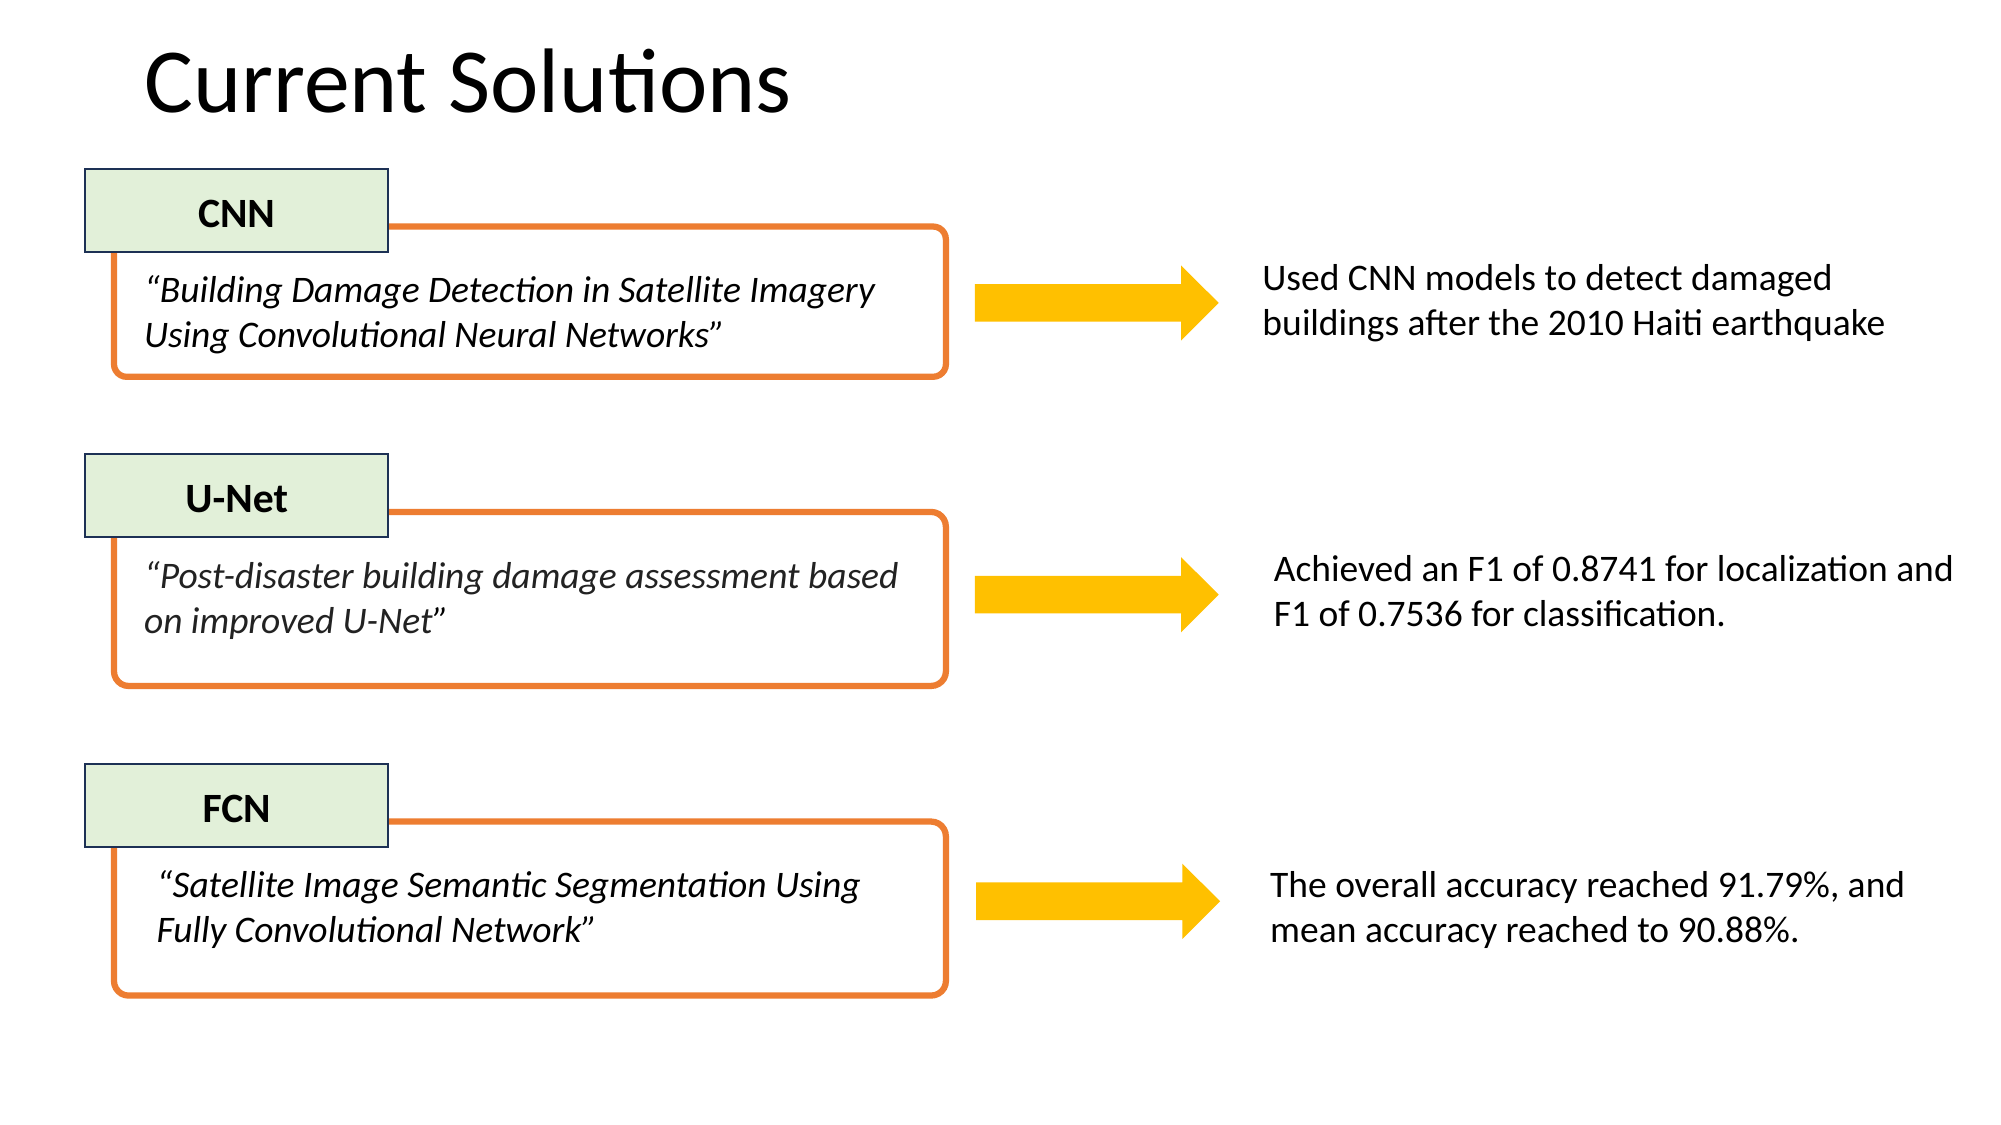

# Current Solutions
CNN

Used CNN models to detect damaged buildings after the 2010 Haiti earthquake
“Building Damage Detection in Satellite Imagery Using Convolutional Neural Networks”

U-Net

Achieved an F1 of 0.8741 for localization and F1 of 0.7536 for classification.
“Post-disaster building damage assessment based on improved U-Net”

FCN

The overall accuracy reached 91.79%, and mean accuracy reached to 90.88%.
“Satellite Image Semantic Segmentation Using Fully Convolutional Network”